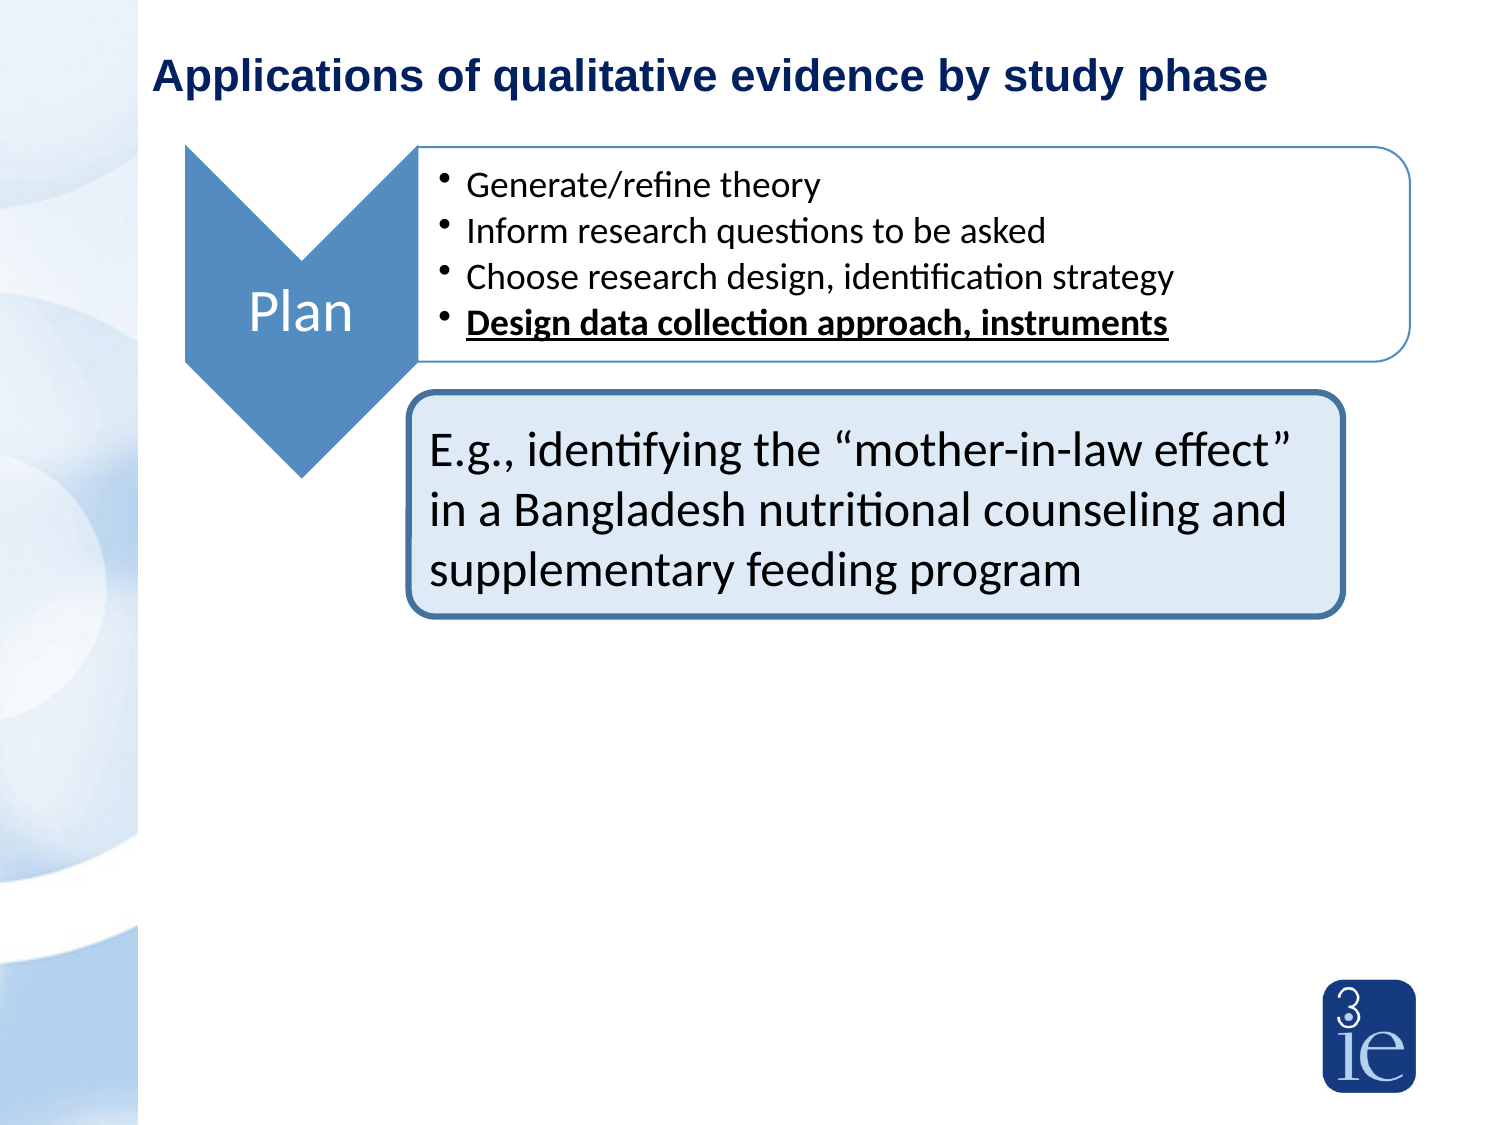

# Applications of qualitative evidence by study phase
Plan
Generate/refine theory
Inform research questions to be asked
Choose research design, identification strategy
Design data collection approach, instruments
Conduct
Validate or triangulate quantitative findings
Investigate assumptions (e.g., about the Theory of Change)
Learn about population/beneficiary experiences
Identify heterogeneity, unintended consequences
Interpret
Add contextual understanding to findings
Formulate better policy recommendations
External validity/transferability to other contexts
Raise new questions to guide future research

E.g., identifying the “mother-in-law effect” in a Bangladesh nutritional counseling and supplementary feeding program